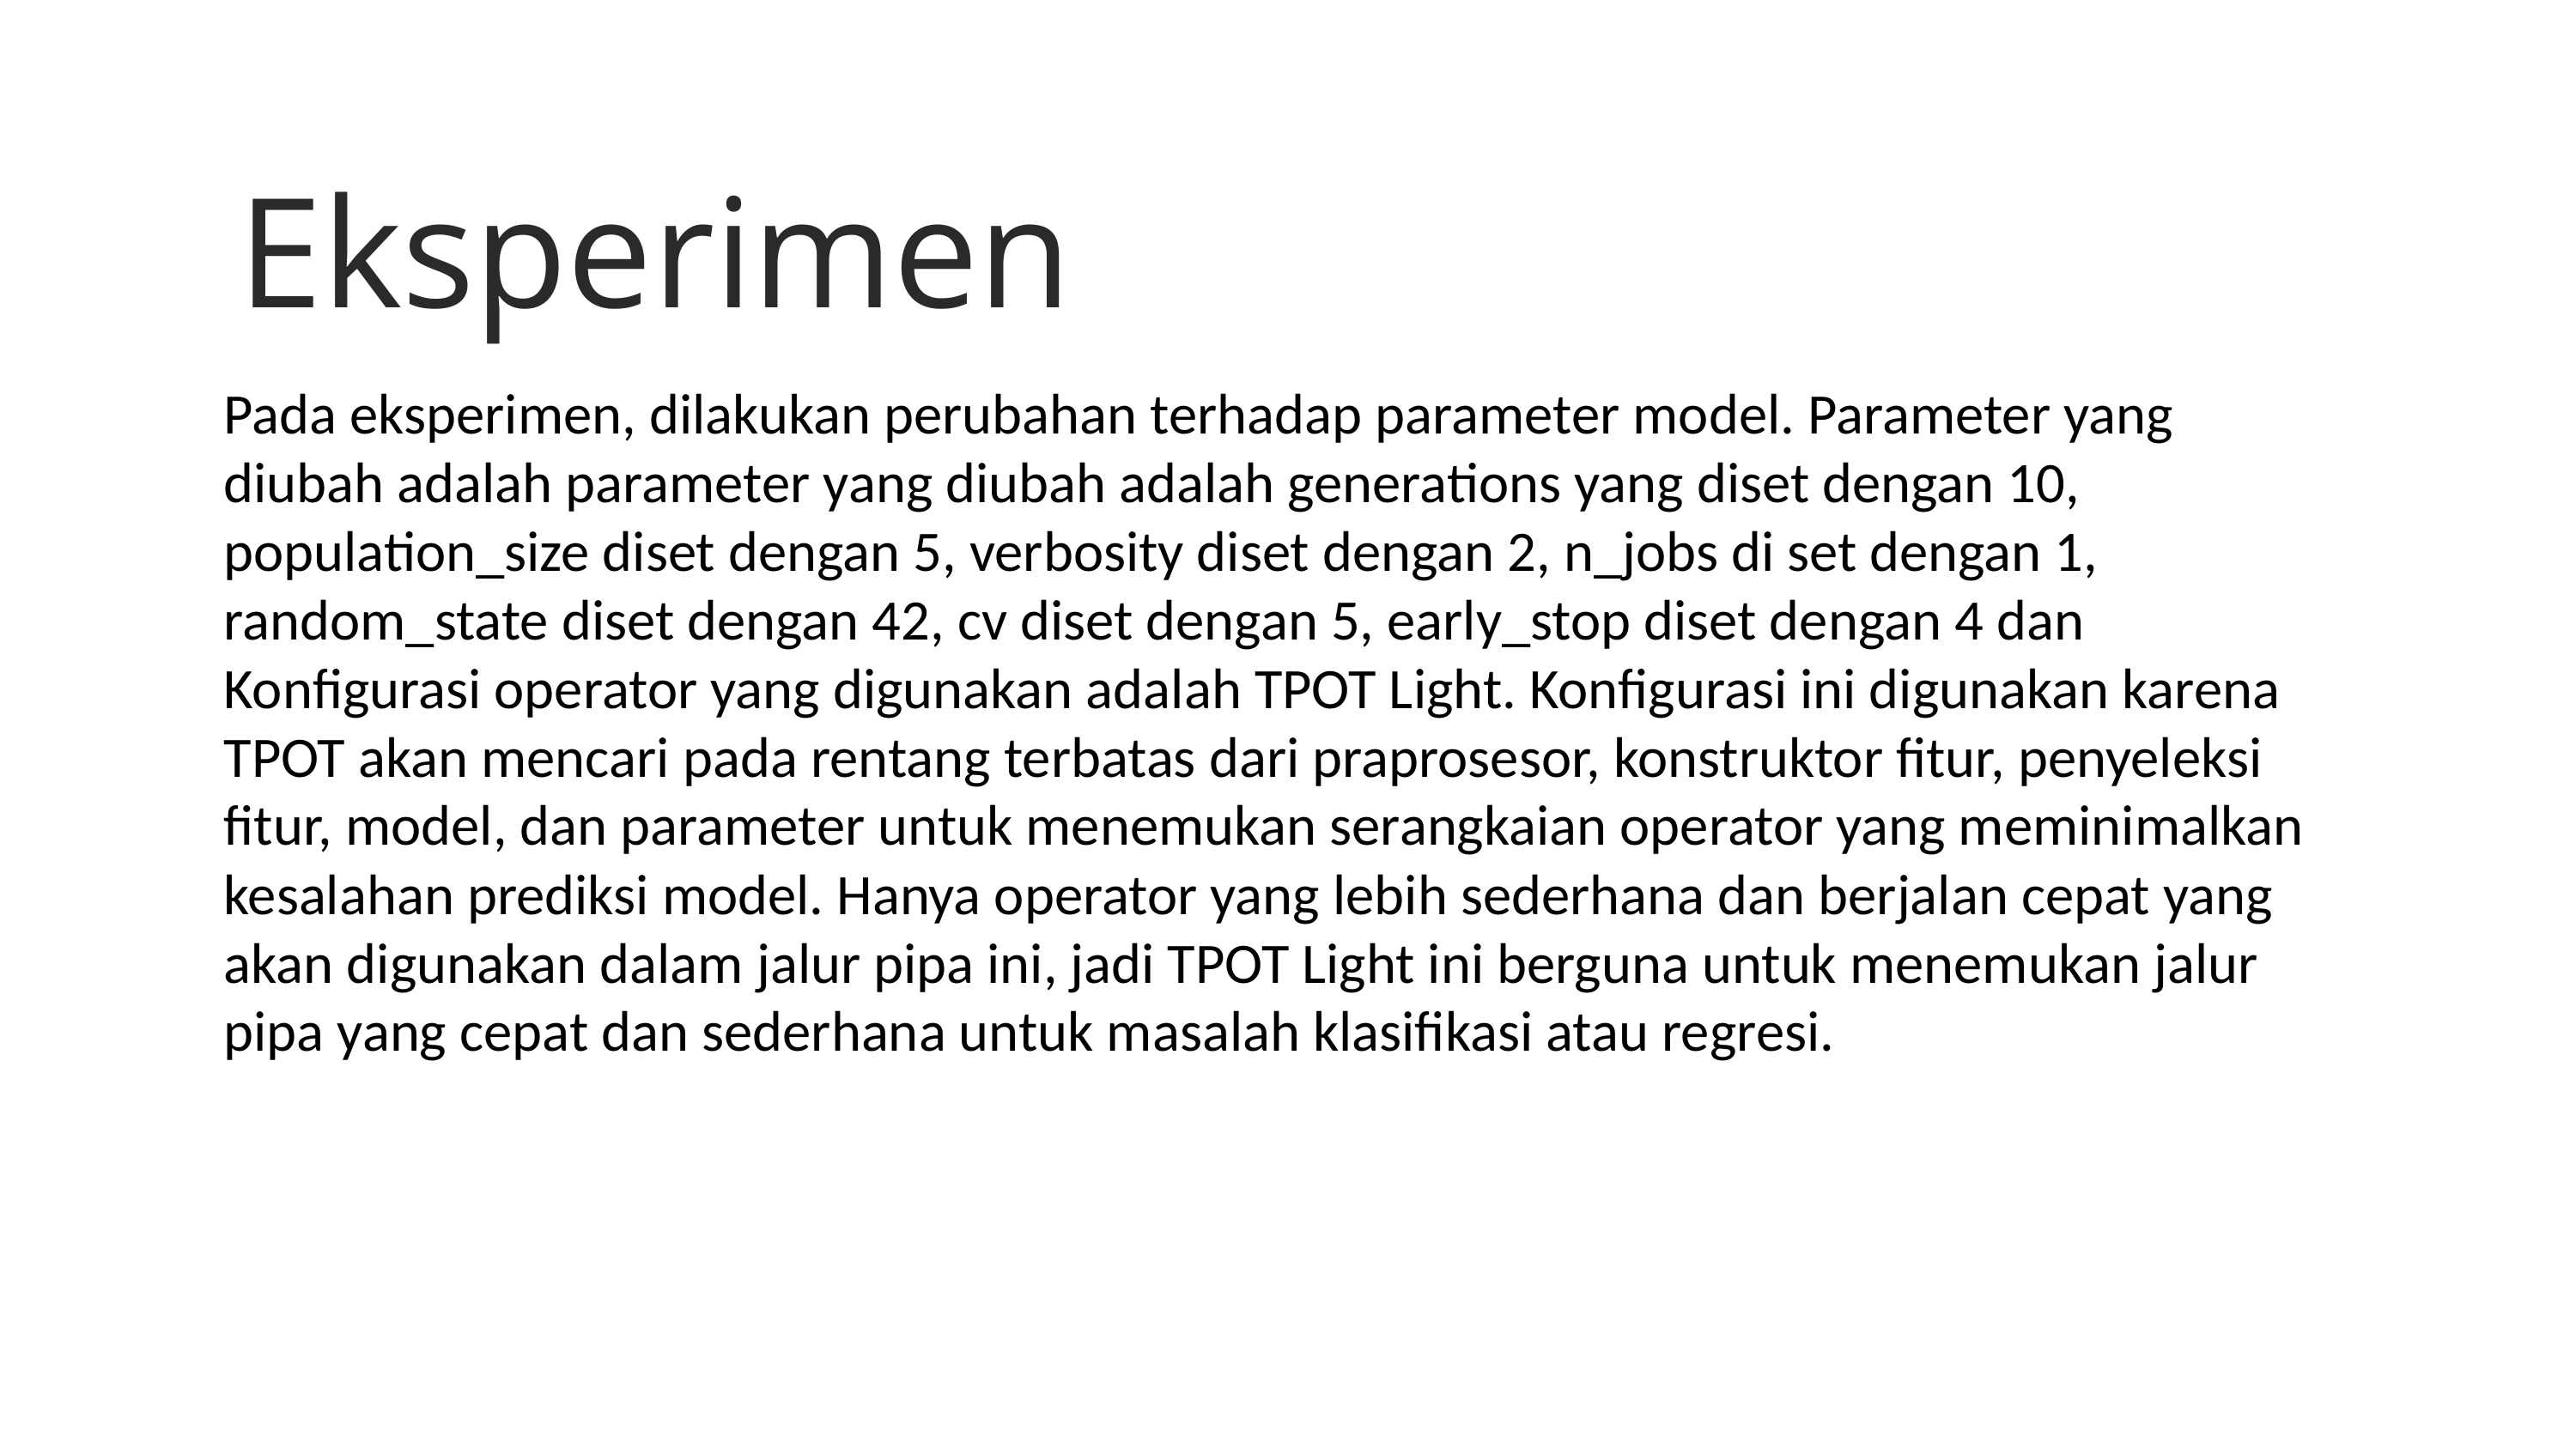

Eksperimen
Pada eksperimen, dilakukan perubahan terhadap parameter model. Parameter yang diubah adalah parameter yang diubah adalah generations yang diset dengan 10, population_size diset dengan 5, verbosity diset dengan 2, n_jobs di set dengan 1, random_state diset dengan 42, cv diset dengan 5, early_stop diset dengan 4 dan Konfigurasi operator yang digunakan adalah TPOT Light. Konfigurasi ini digunakan karena TPOT akan mencari pada rentang terbatas dari praprosesor, konstruktor fitur, penyeleksi fitur, model, dan parameter untuk menemukan serangkaian operator yang meminimalkan kesalahan prediksi model. Hanya operator yang lebih sederhana dan berjalan cepat yang akan digunakan dalam jalur pipa ini, jadi TPOT Light ini berguna untuk menemukan jalur pipa yang cepat dan sederhana untuk masalah klasifikasi atau regresi.